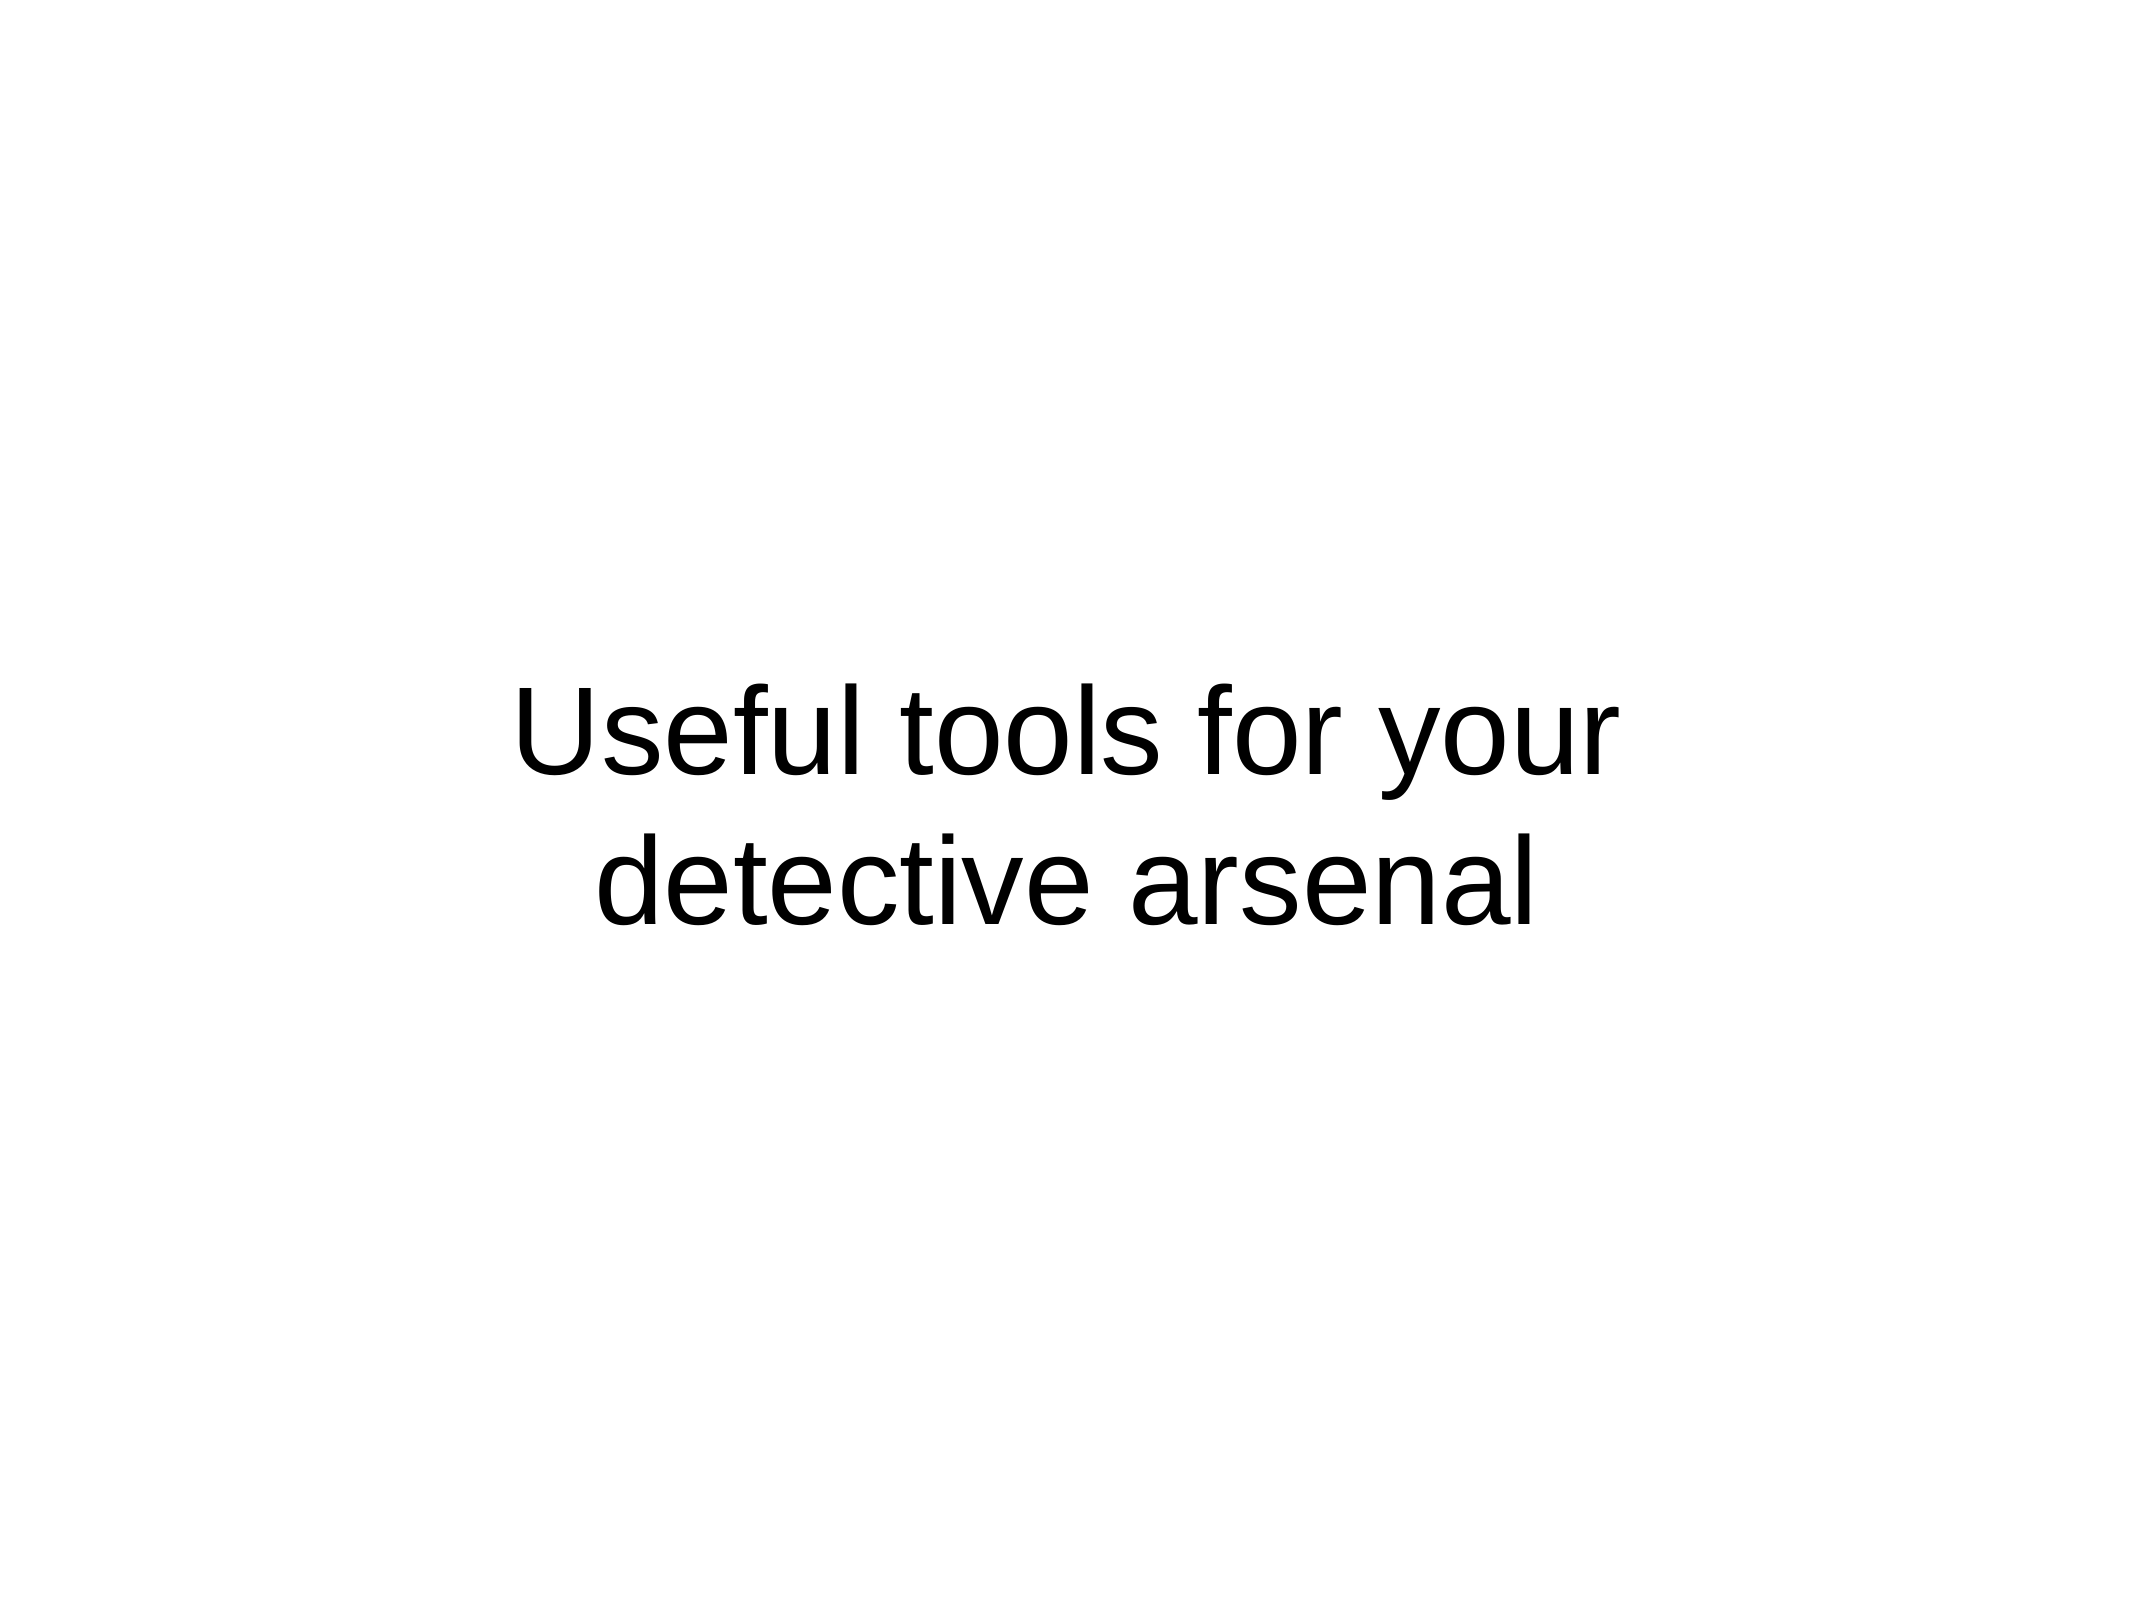

# Useful tools for your
detective arsenal